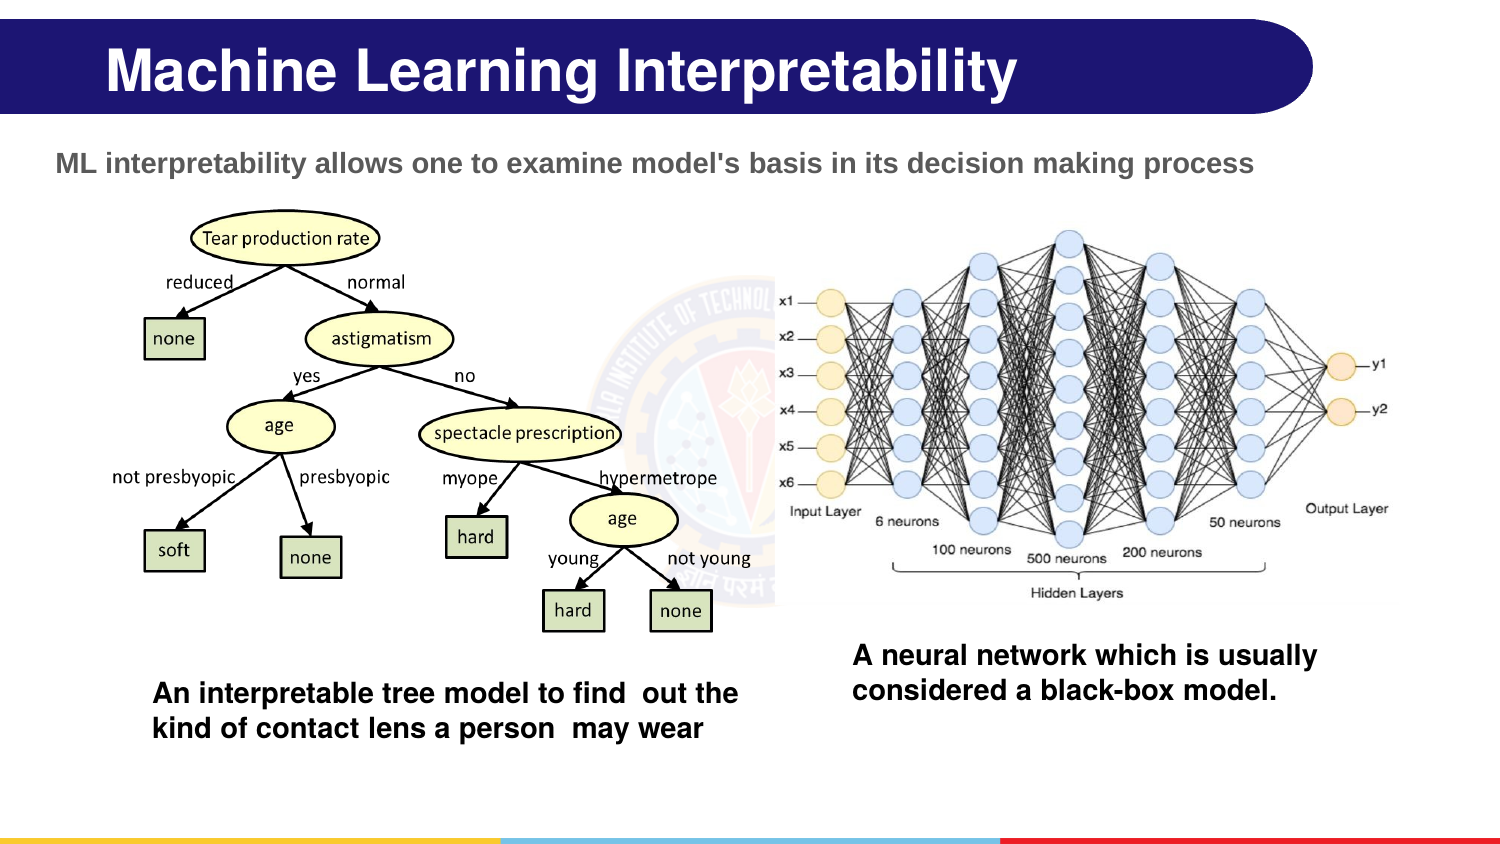

# Machine Learning Interpretability
ML interpretability allows one to examine model's basis in its decision making process

A neural network which is usually  considered a black-box model.
An interpretable tree model to find  out the kind of contact lens a person  may wear